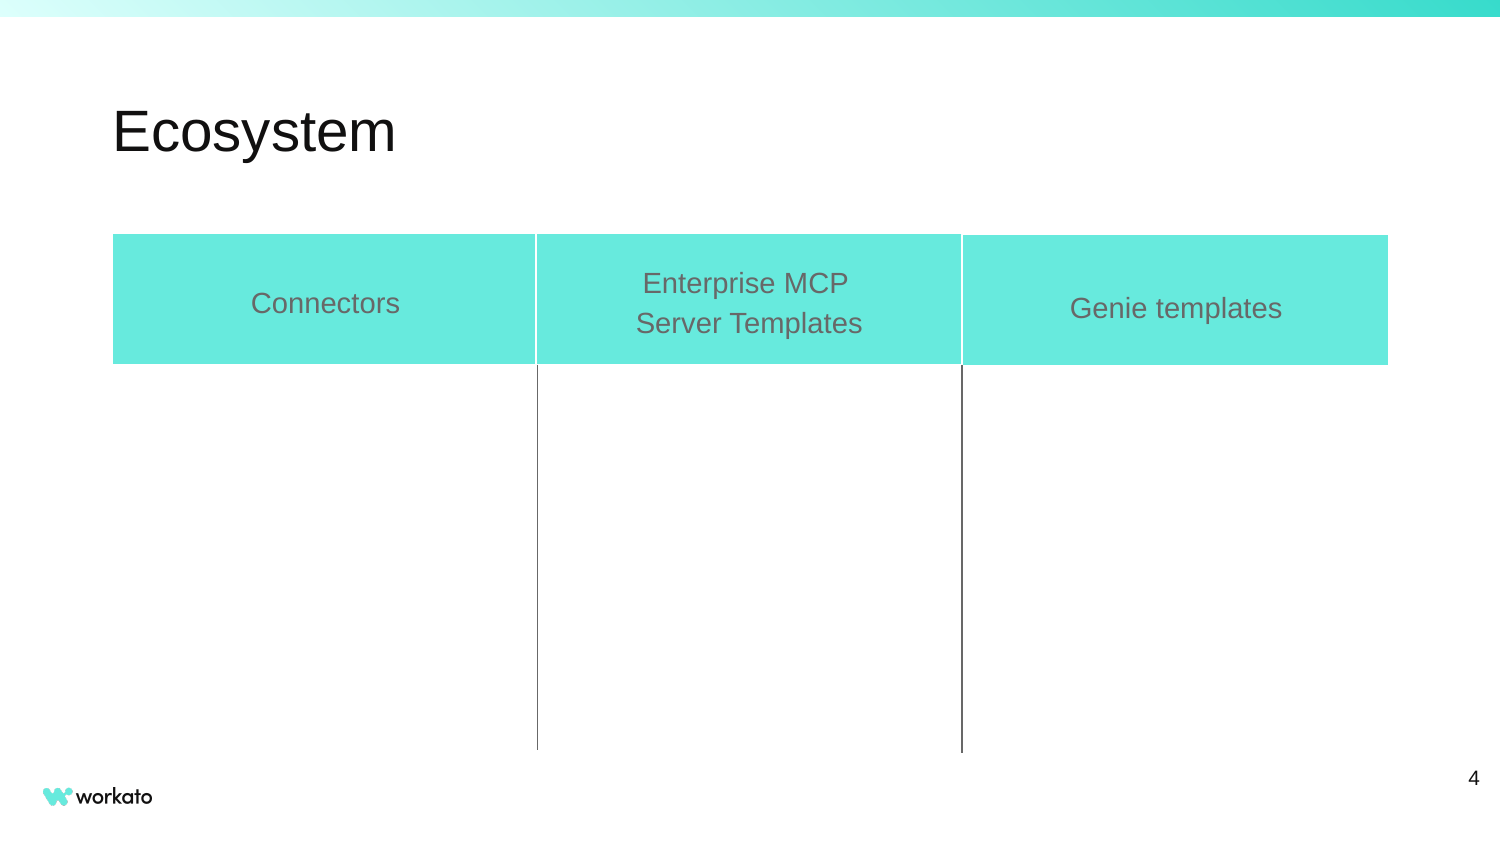

# Ecosystem

Enterprise MCP
Server Templates
Genie templates
Connectors
4